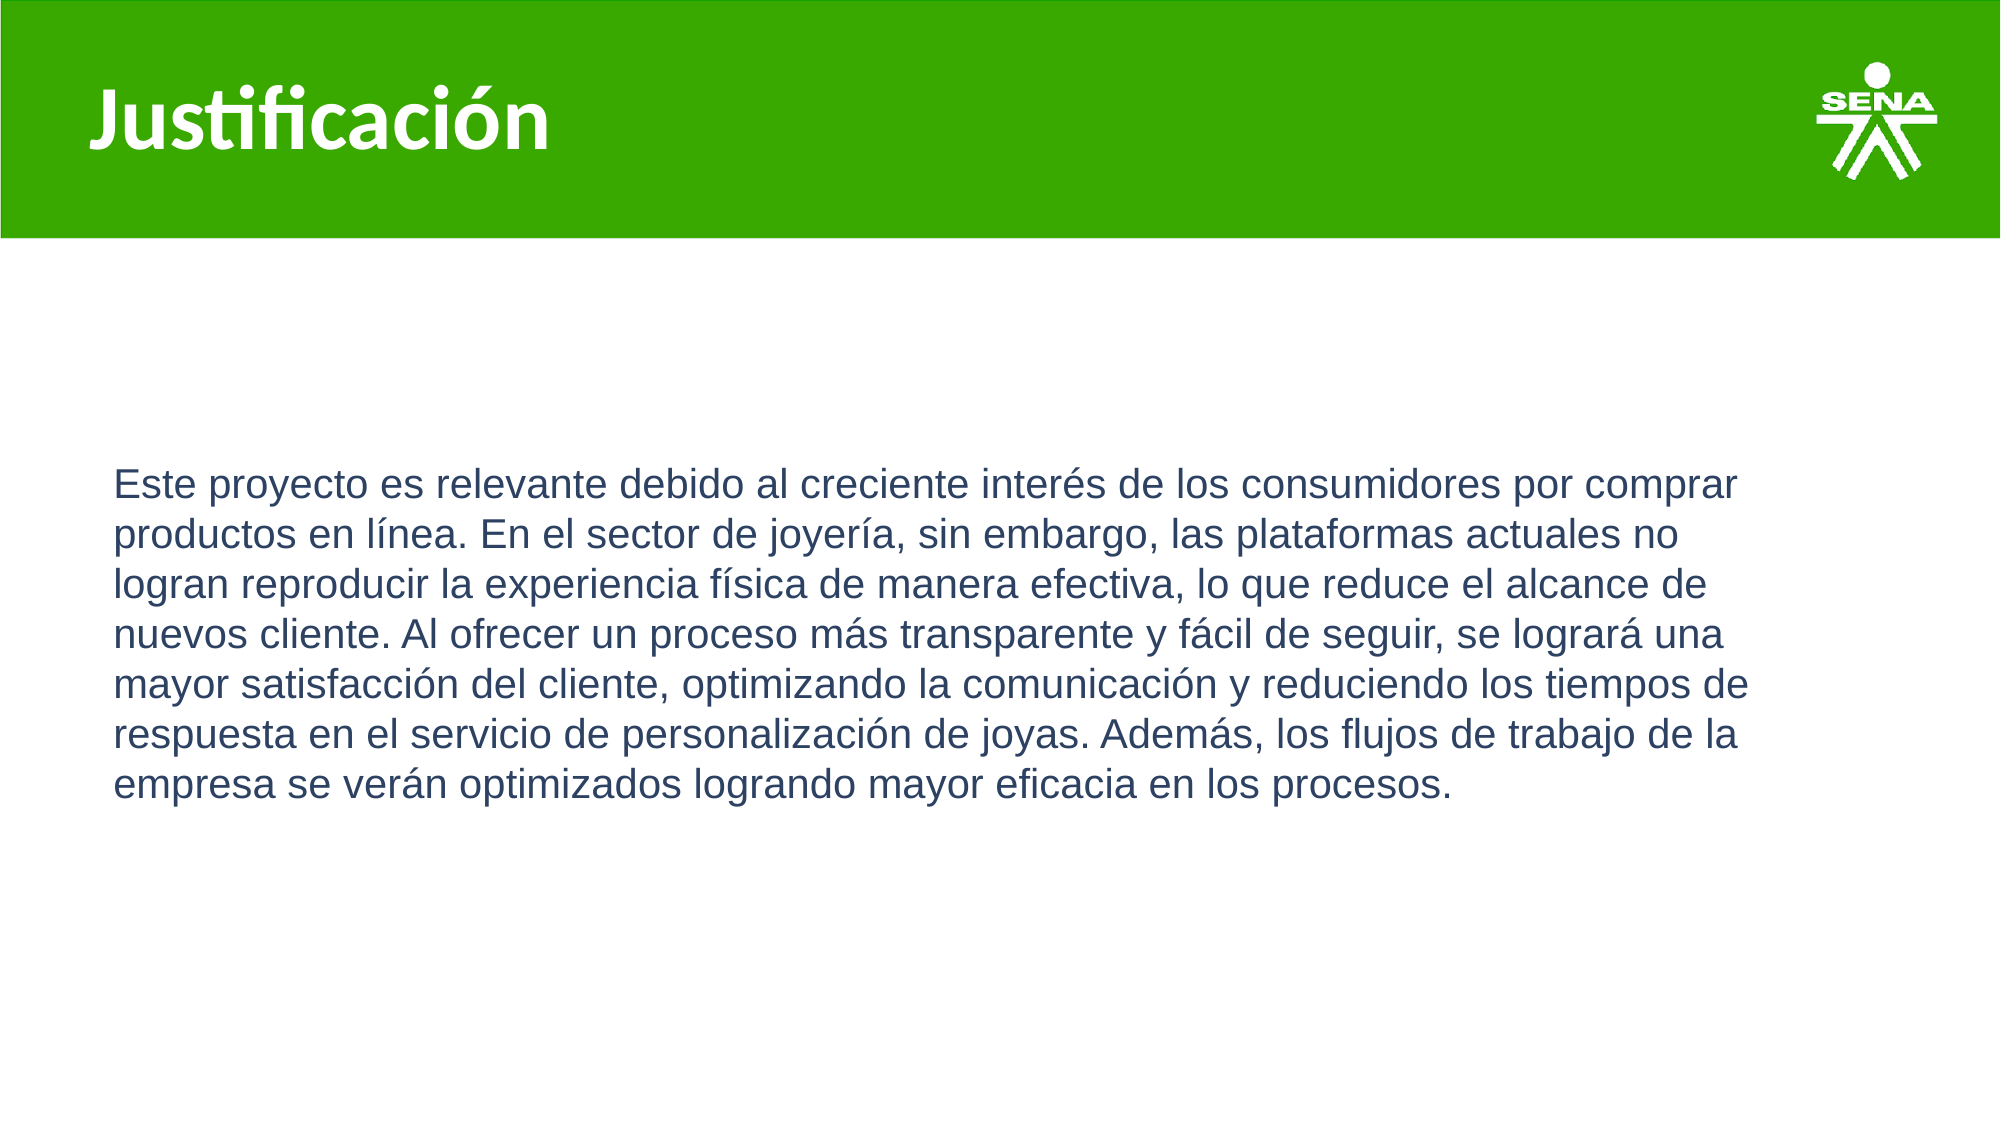

# Justificación
Este proyecto es relevante debido al creciente interés de los consumidores por comprar productos en línea. En el sector de joyería, sin embargo, las plataformas actuales no logran reproducir la experiencia física de manera efectiva, lo que reduce el alcance de nuevos cliente. Al ofrecer un proceso más transparente y fácil de seguir, se logrará una mayor satisfacción del cliente, optimizando la comunicación y reduciendo los tiempos de respuesta en el servicio de personalización de joyas. Además, los flujos de trabajo de la empresa se verán optimizados logrando mayor eficacia en los procesos.